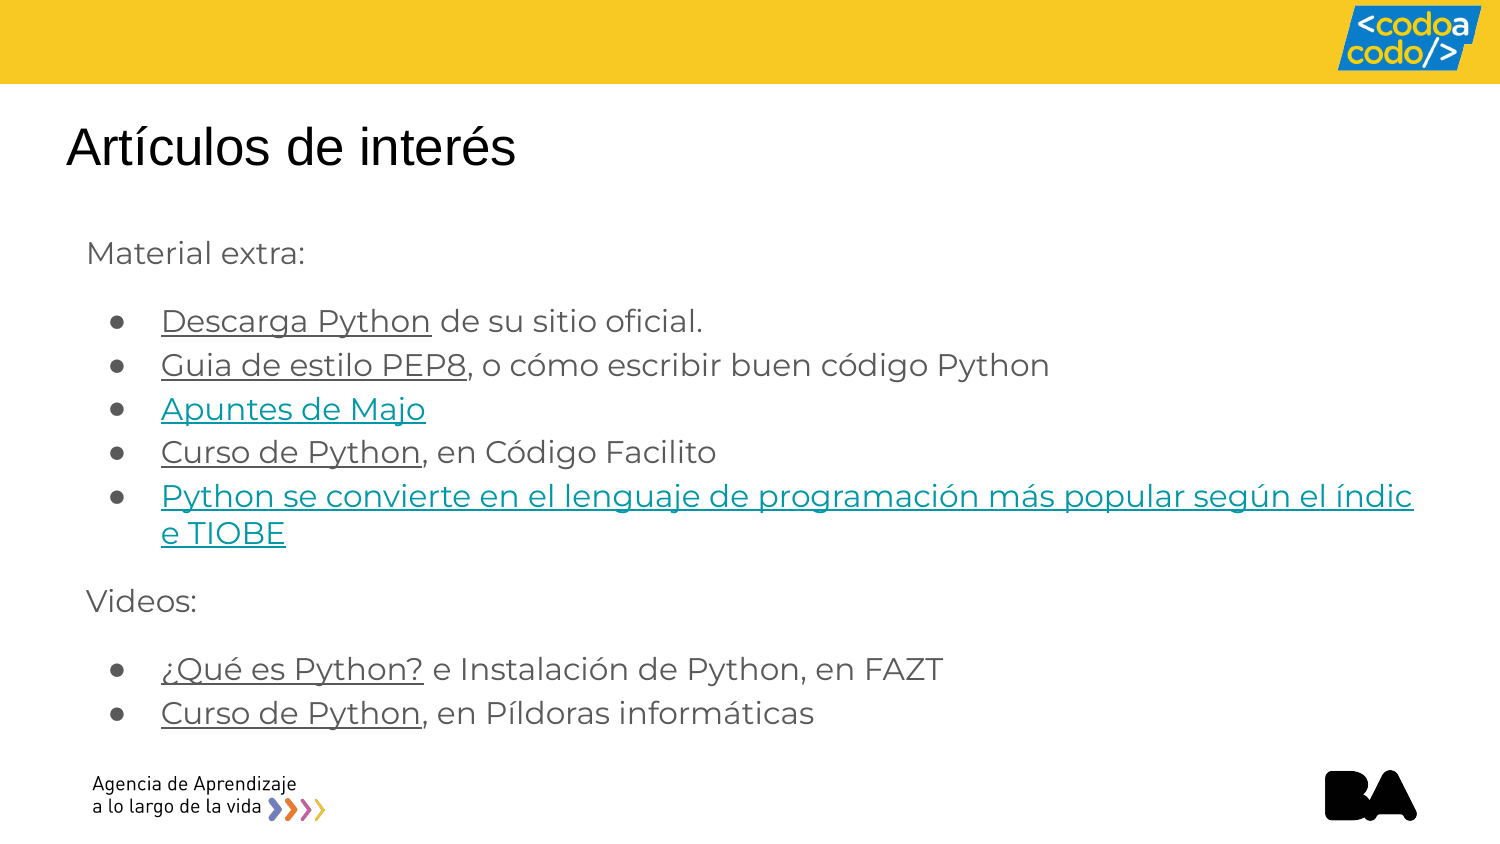

Artículos de interés
Material extra:
Descarga Python de su sitio oficial.
Guia de estilo PEP8, o cómo escribir buen código Python
Apuntes de Majo
Curso de Python, en Código Facilito
Python se convierte en el lenguaje de programación más popular según el índice TIOBE
Videos:
¿Qué es Python? e Instalación de Python, en FAZT
Curso de Python, en Píldoras informáticas